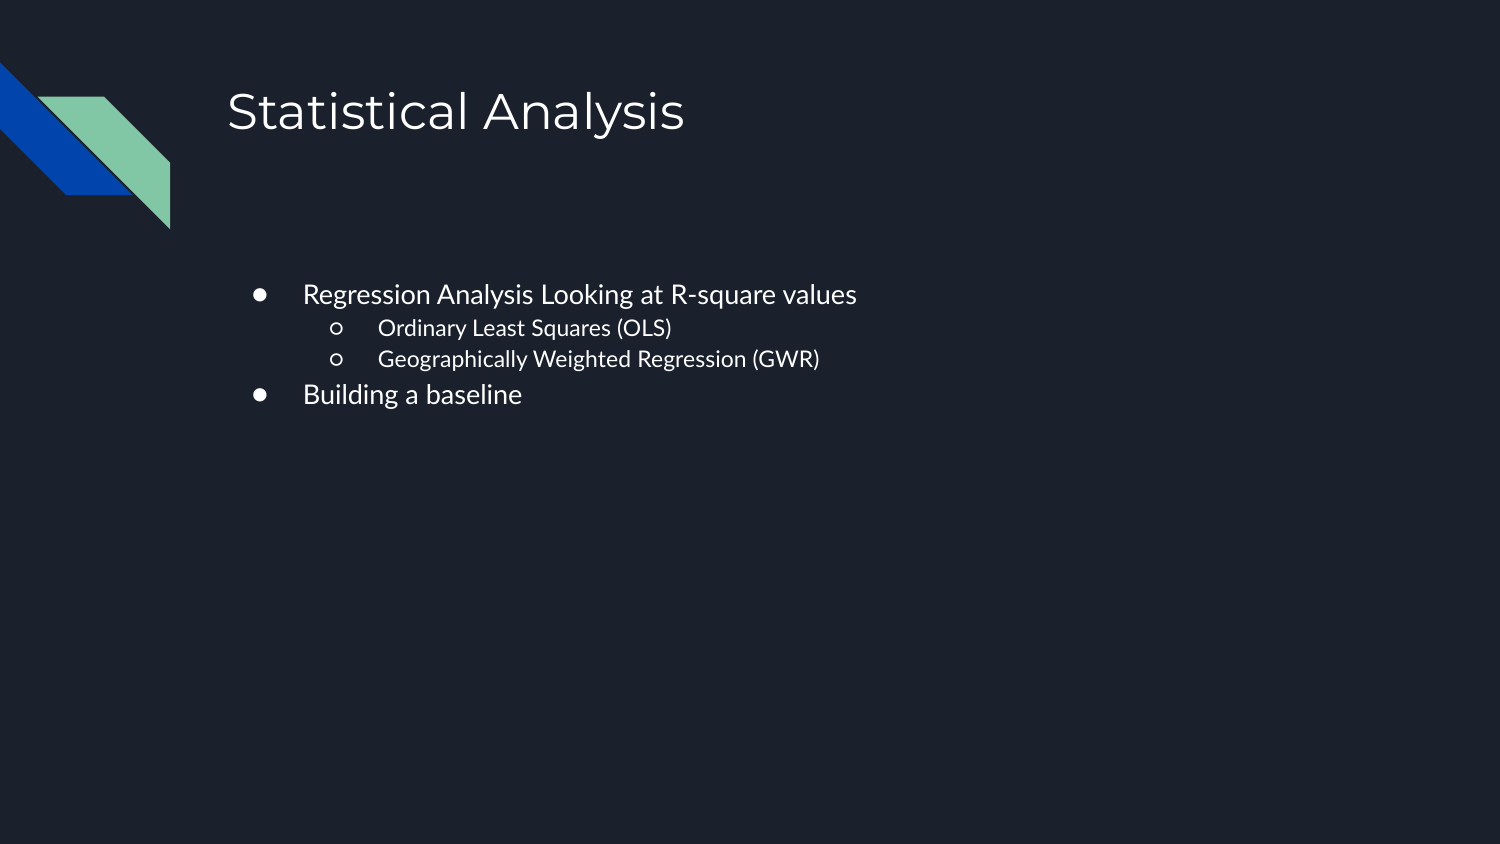

# Statistical Analysis
Regression Analysis Looking at R-square values
Ordinary Least Squares (OLS)
Geographically Weighted Regression (GWR)
Building a baseline